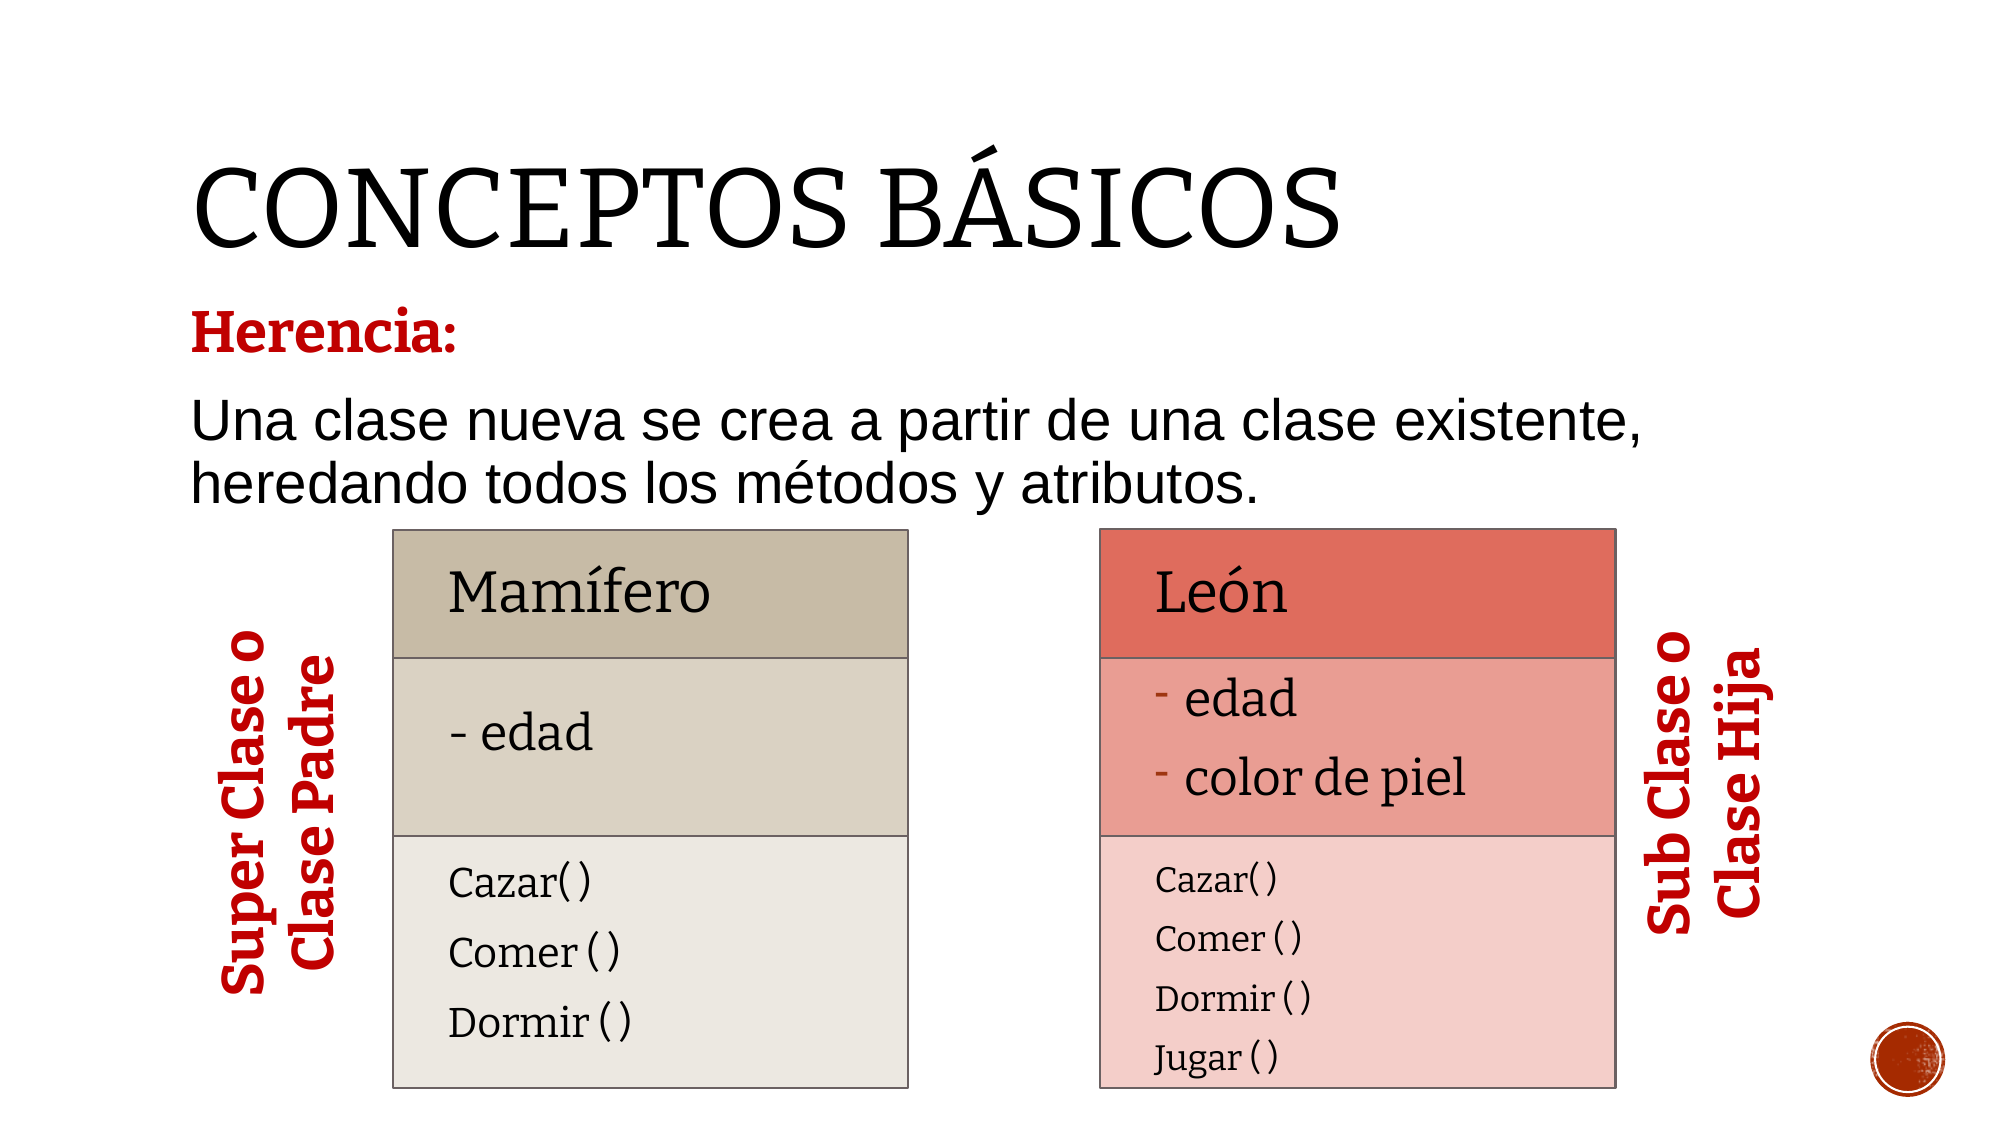

# Conceptos Básicos
Herencia:
Una clase nueva se crea a partir de una clase existente, heredando todos los métodos y atributos.

León
Mamífero

edad
color de piel
- edad
Sub Clase o
Clase Hija
Super Clase o
Clase Padre

Cazar( )
Comer ( )
Dormir ( )
Jugar ( )
Cazar( )
Comer ( )
Dormir ( )